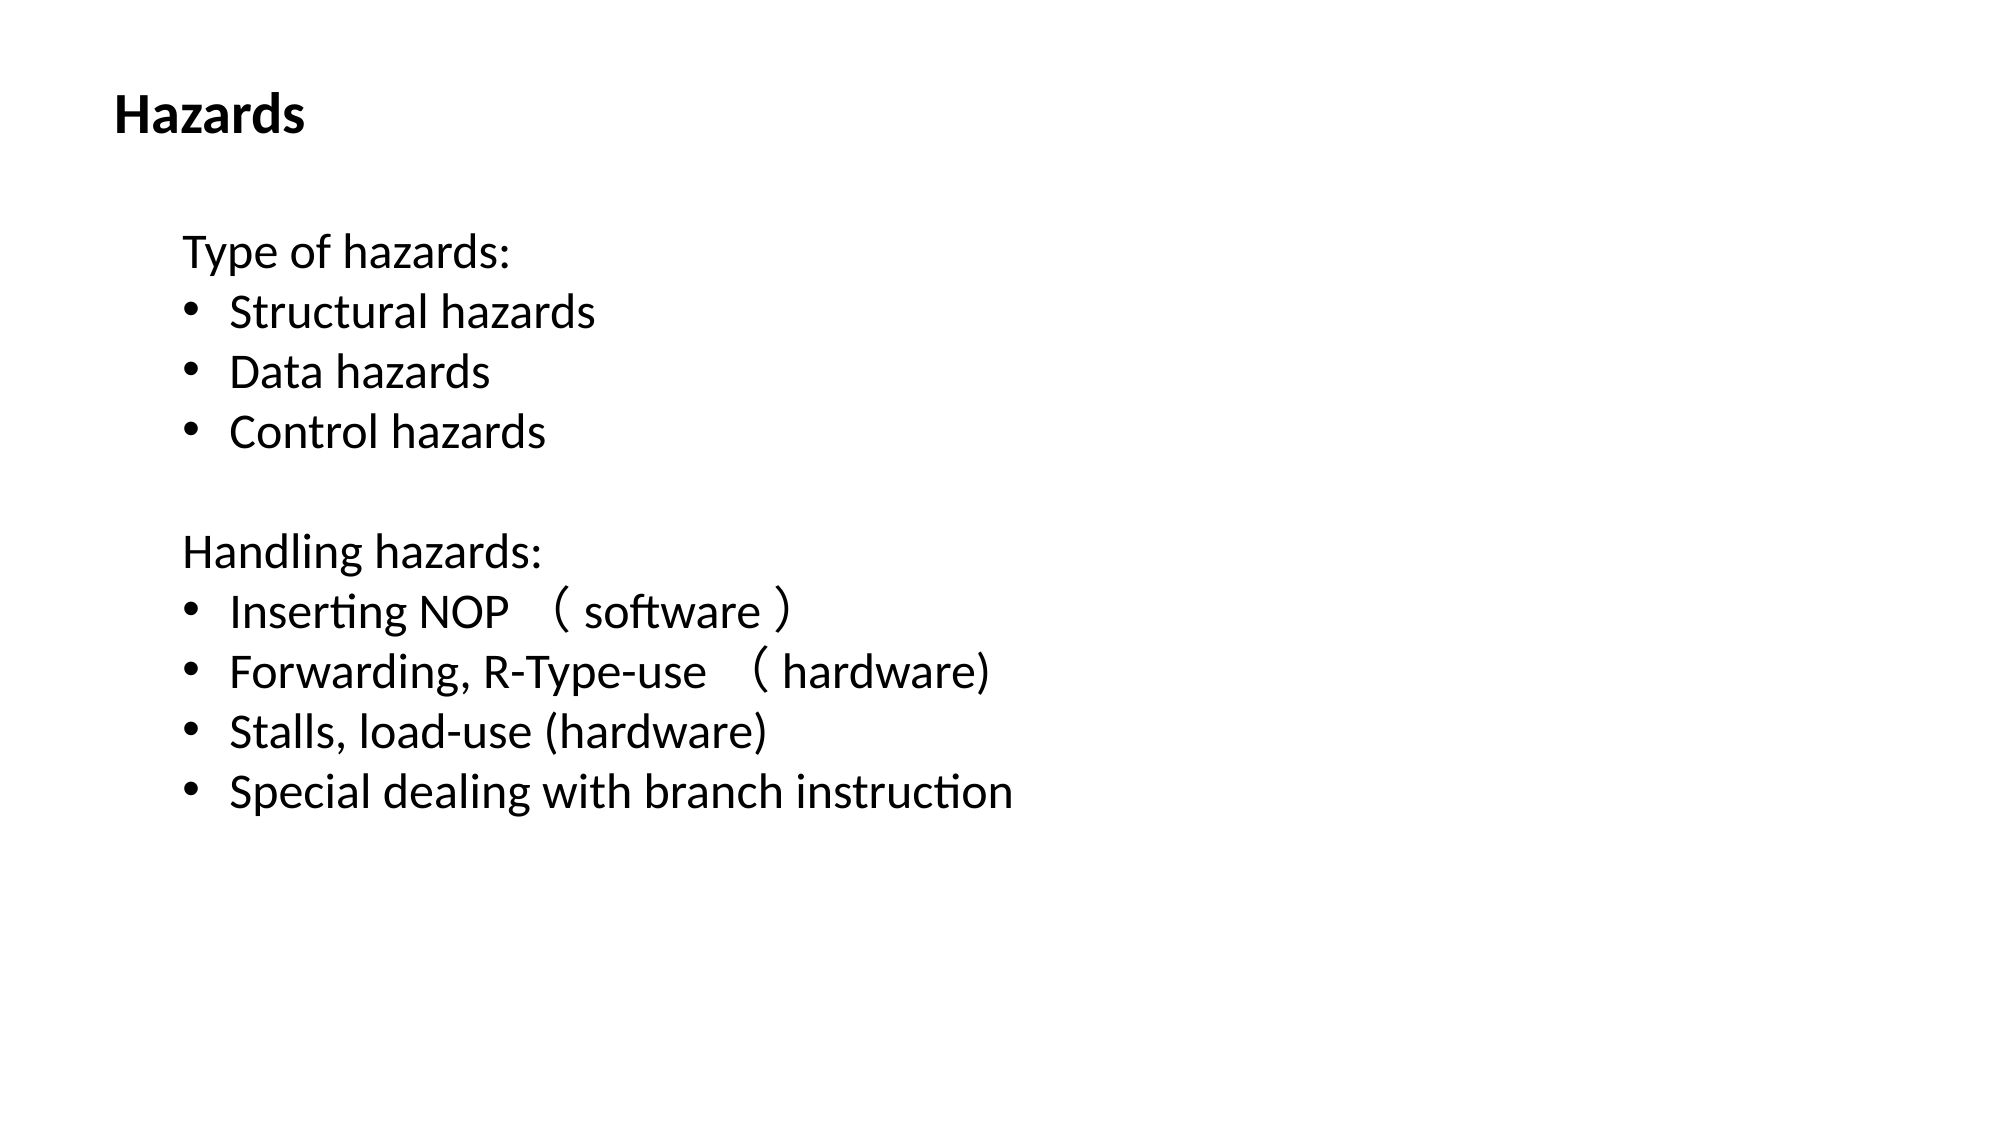

Hazards
Type of hazards:
Structural hazards
Data hazards
Control hazards

Handling hazards:
Inserting NOP（software）
Forwarding, R-Type-use（hardware)
Stalls, load-use (hardware)
Special dealing with branch instruction